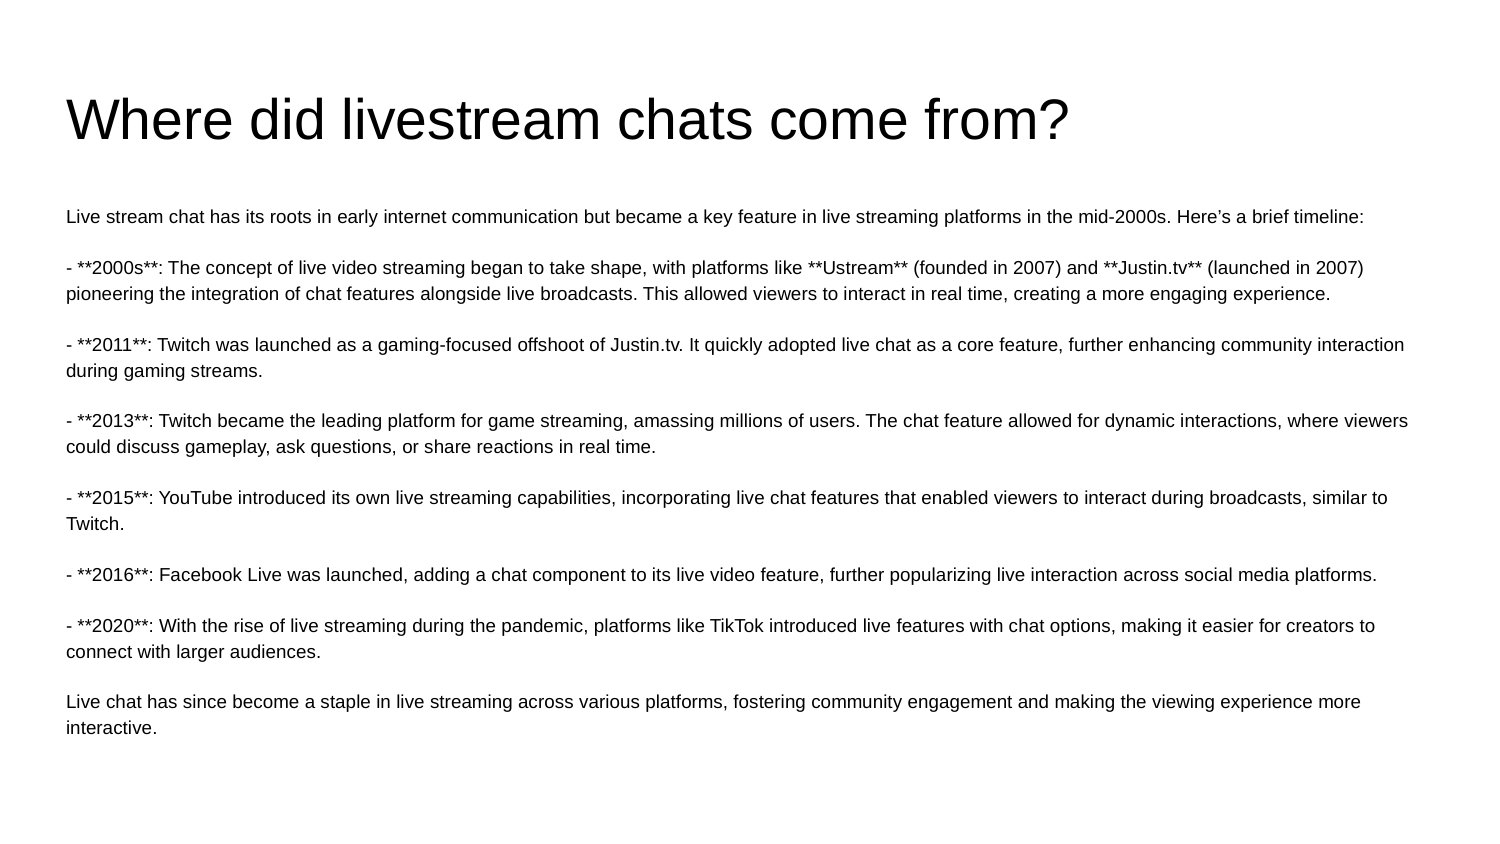

# Where did livestream chats come from?
Live stream chat has its roots in early internet communication but became a key feature in live streaming platforms in the mid-2000s. Here’s a brief timeline:
- **2000s**: The concept of live video streaming began to take shape, with platforms like **Ustream** (founded in 2007) and **Justin.tv** (launched in 2007) pioneering the integration of chat features alongside live broadcasts. This allowed viewers to interact in real time, creating a more engaging experience.
- **2011**: Twitch was launched as a gaming-focused offshoot of Justin.tv. It quickly adopted live chat as a core feature, further enhancing community interaction during gaming streams.
- **2013**: Twitch became the leading platform for game streaming, amassing millions of users. The chat feature allowed for dynamic interactions, where viewers could discuss gameplay, ask questions, or share reactions in real time.
- **2015**: YouTube introduced its own live streaming capabilities, incorporating live chat features that enabled viewers to interact during broadcasts, similar to Twitch.
- **2016**: Facebook Live was launched, adding a chat component to its live video feature, further popularizing live interaction across social media platforms.
- **2020**: With the rise of live streaming during the pandemic, platforms like TikTok introduced live features with chat options, making it easier for creators to connect with larger audiences.
Live chat has since become a staple in live streaming across various platforms, fostering community engagement and making the viewing experience more interactive.